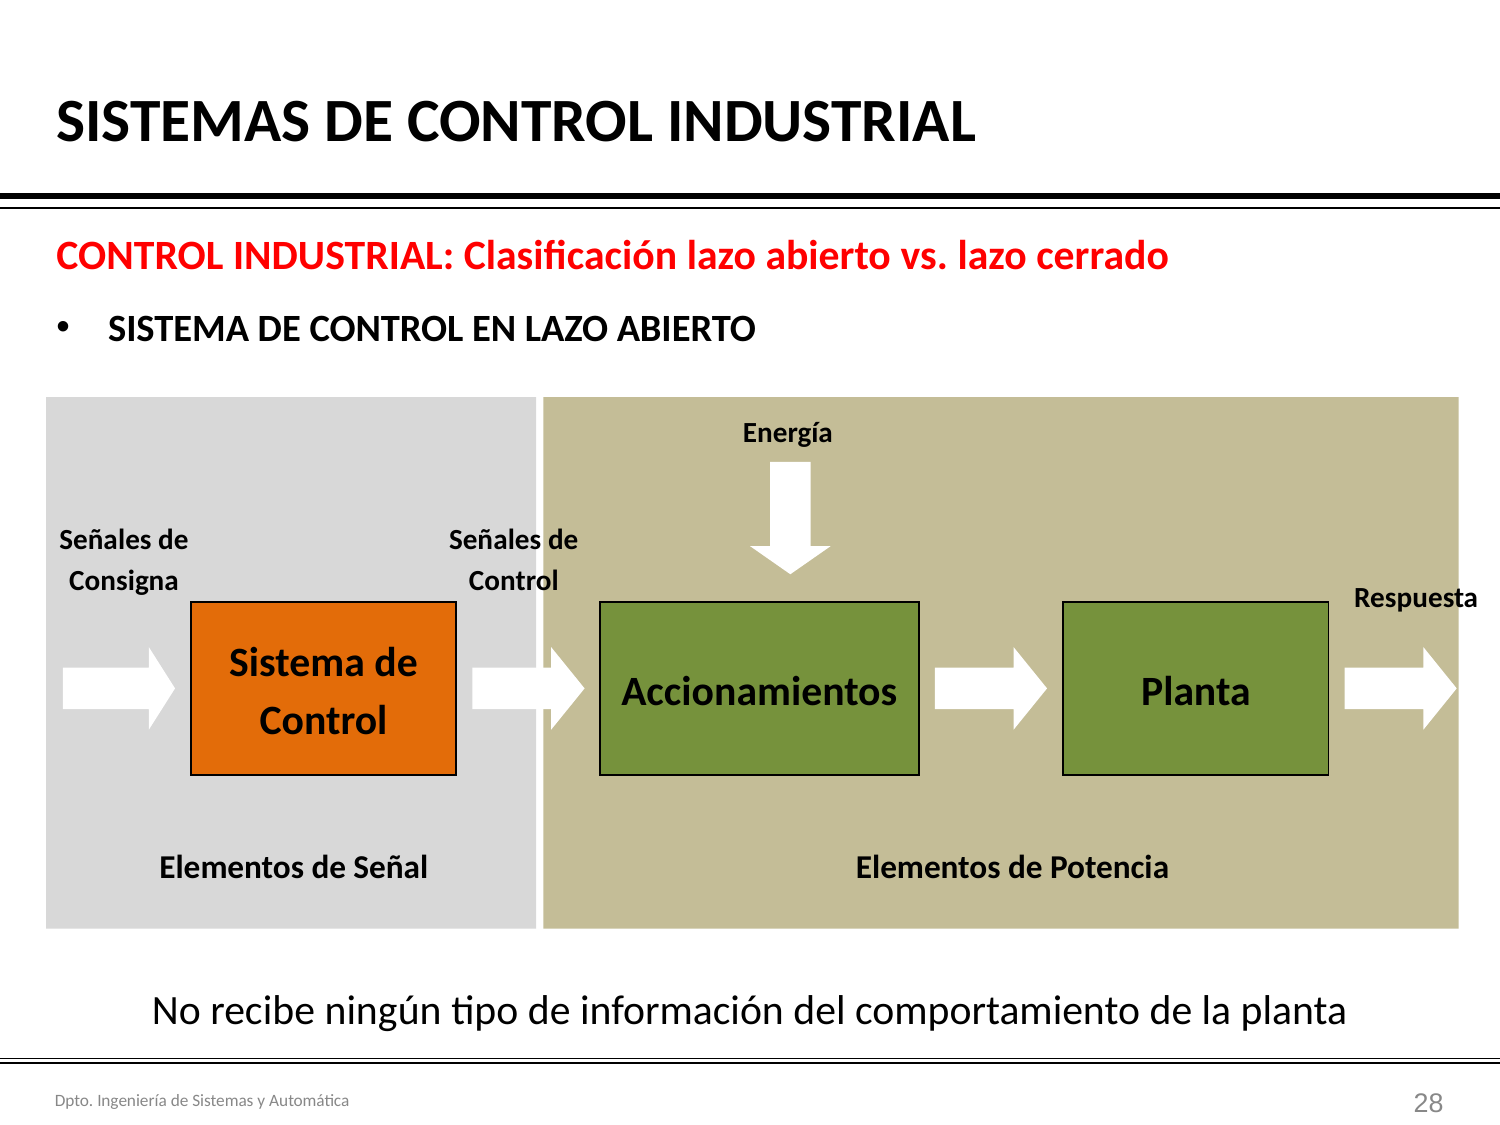

# SISTEMAS DE CONTROL INDUSTRIAL
CONTROL INDUSTRIAL: Clasificación lazo abierto vs. lazo cerrado

SISTEMA DE CONTROL EN LAZO ABIERTO

Energía

Señales de
Consigna
Señales de
Control
Respuesta
Sistema de
Control
Accionamientos
Planta

Elementos de Señal
Elementos de Potencia
No recibe ningún tipo de información del comportamiento de la planta
28